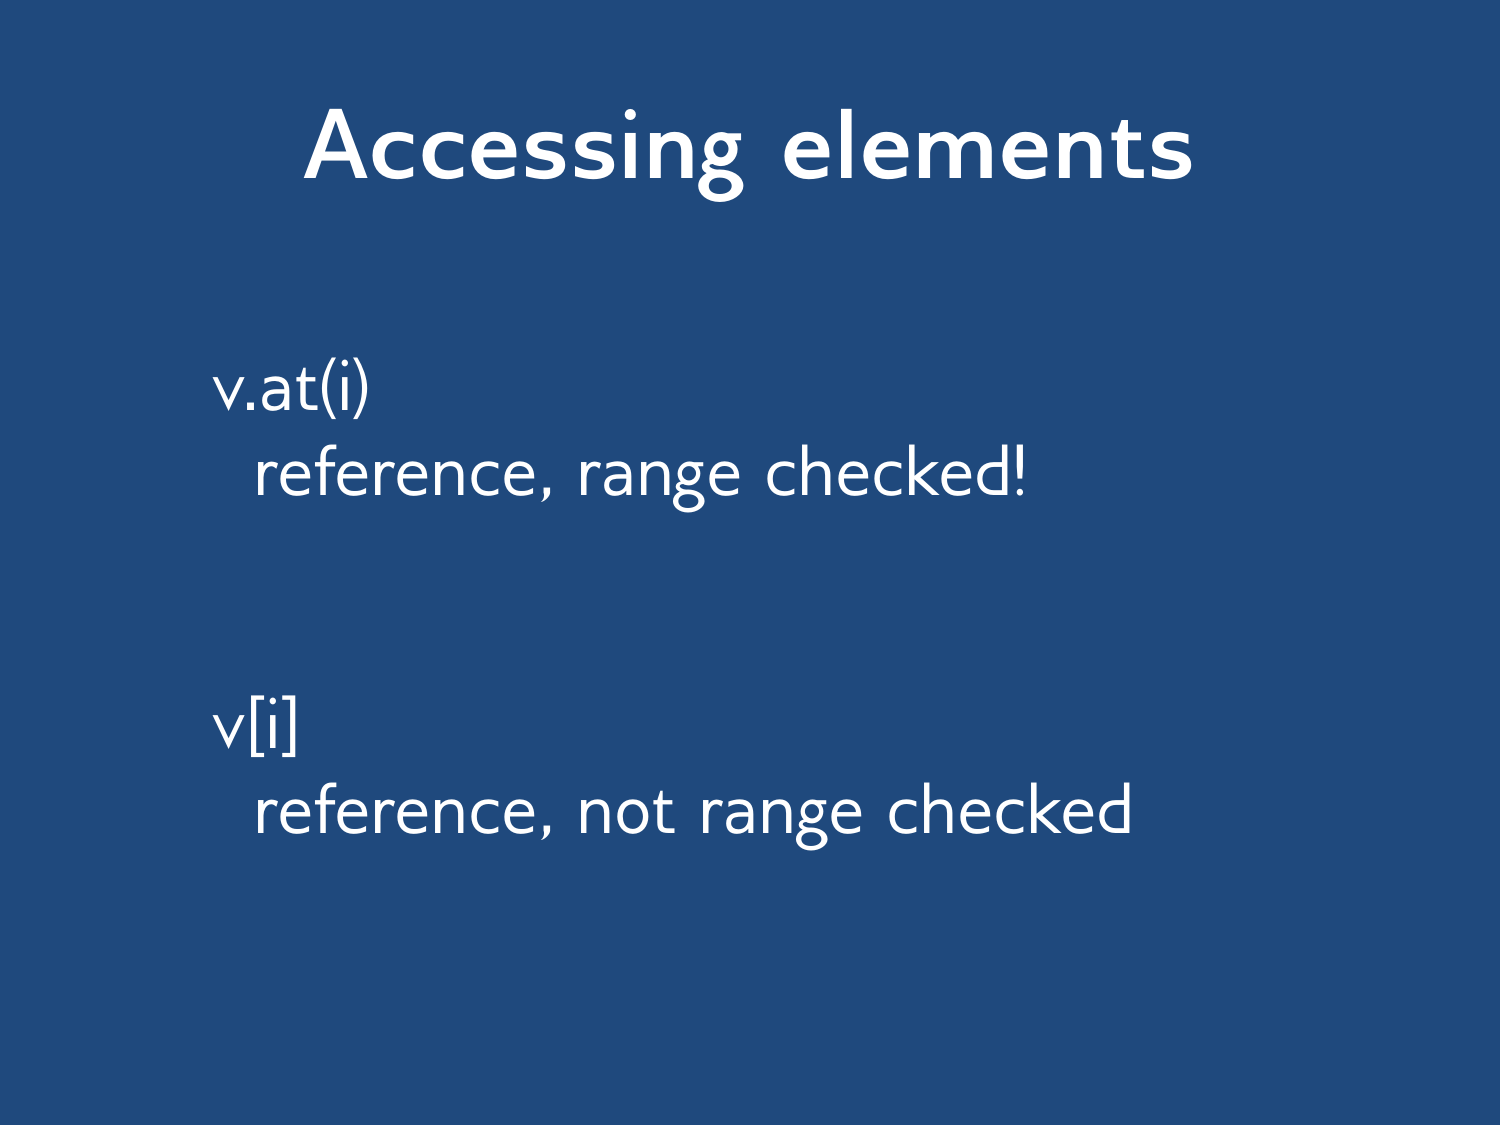

# Accessing elements

v.at(i)
reference, range checked!

v[i]
reference, not range checked